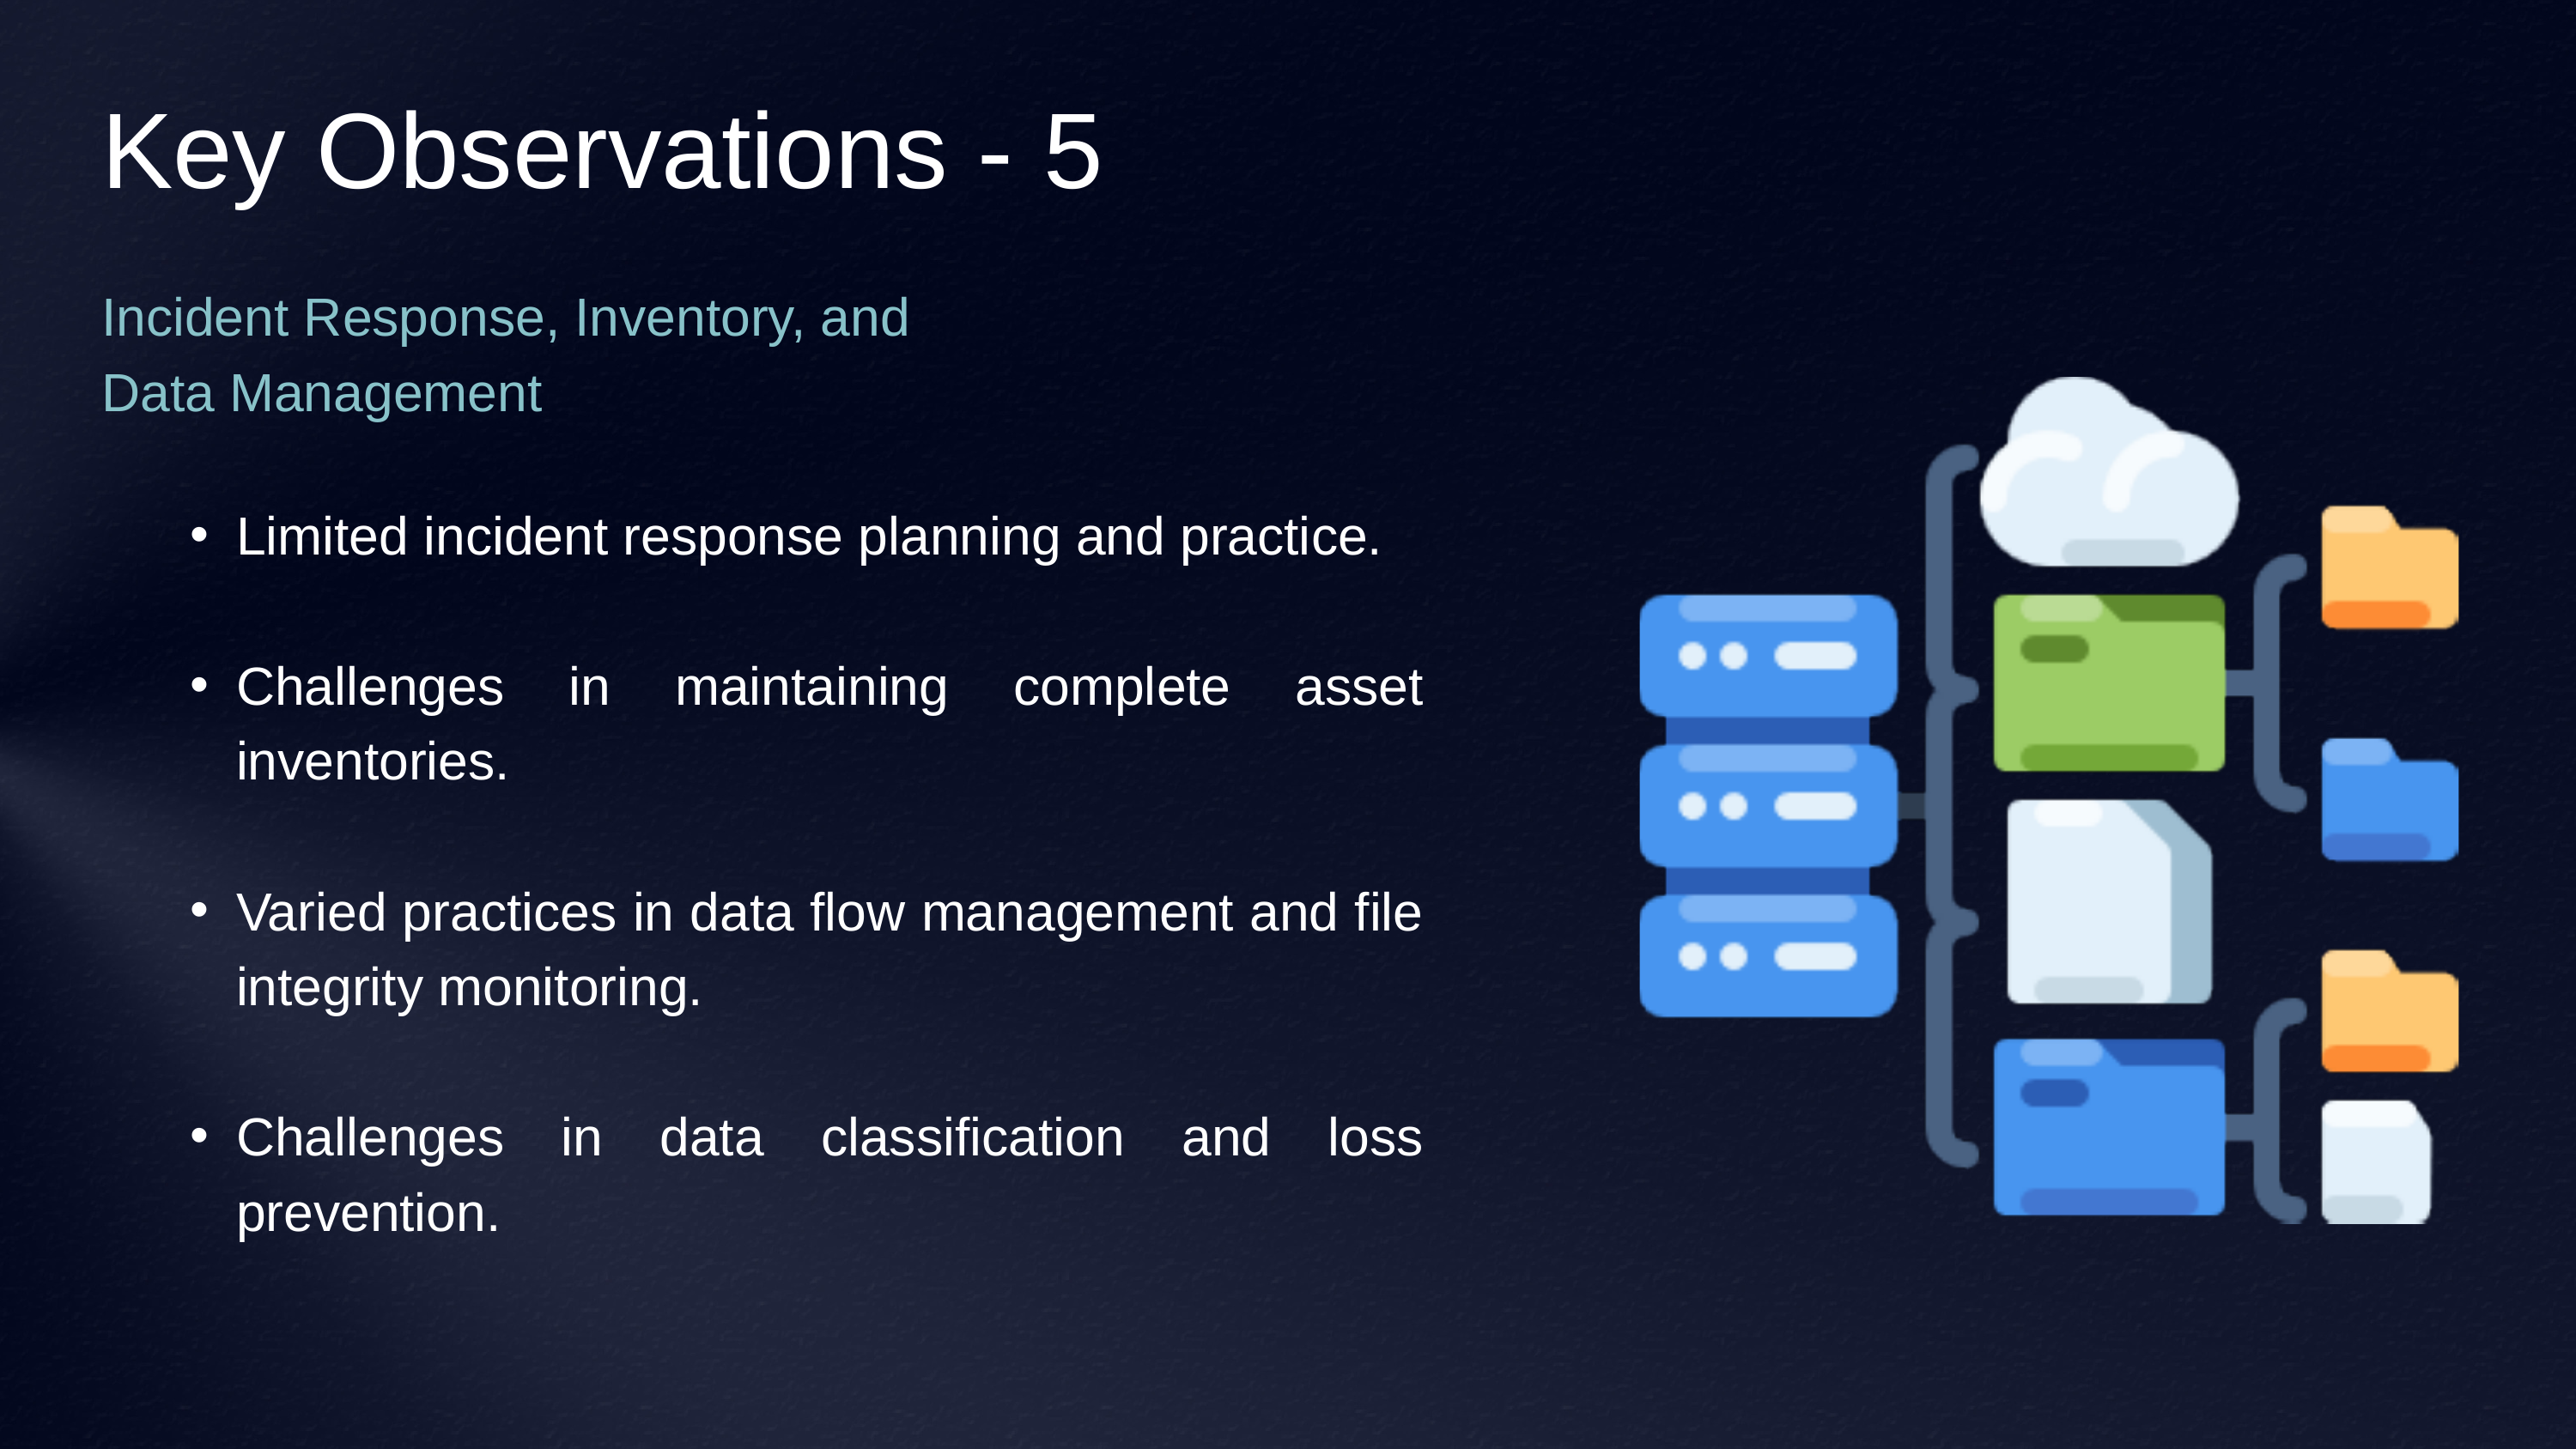

Key Observations - 5
Incident Response, Inventory, and Data Management

Limited incident response planning and practice.

Challenges in maintaining complete asset inventories.

Varied practices in data flow management and file integrity monitoring.

Challenges in data classification and loss prevention.